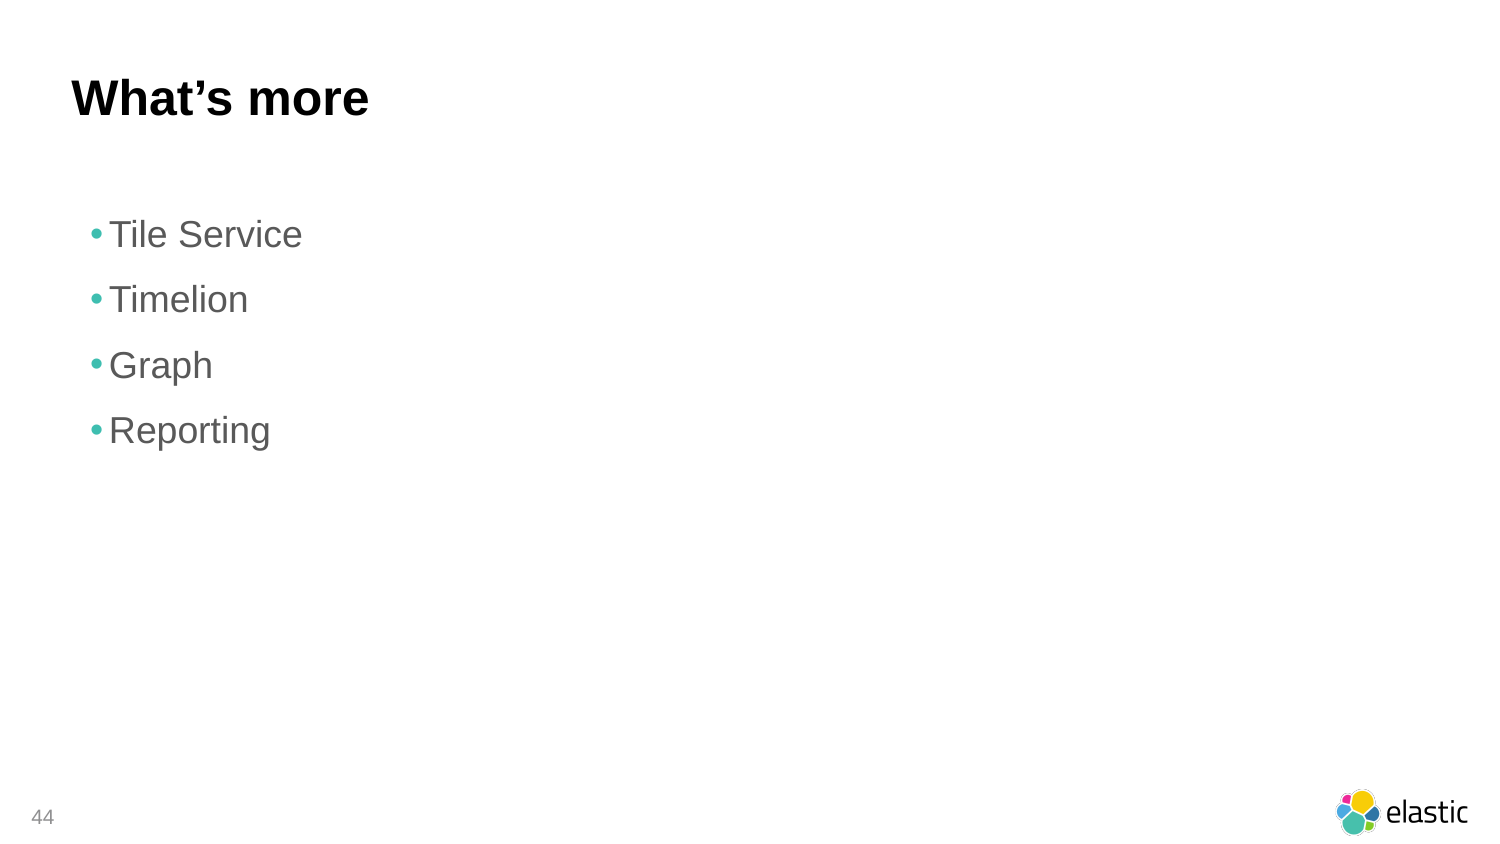

# What’s more

Tile Service
Timelion
Graph
Reporting